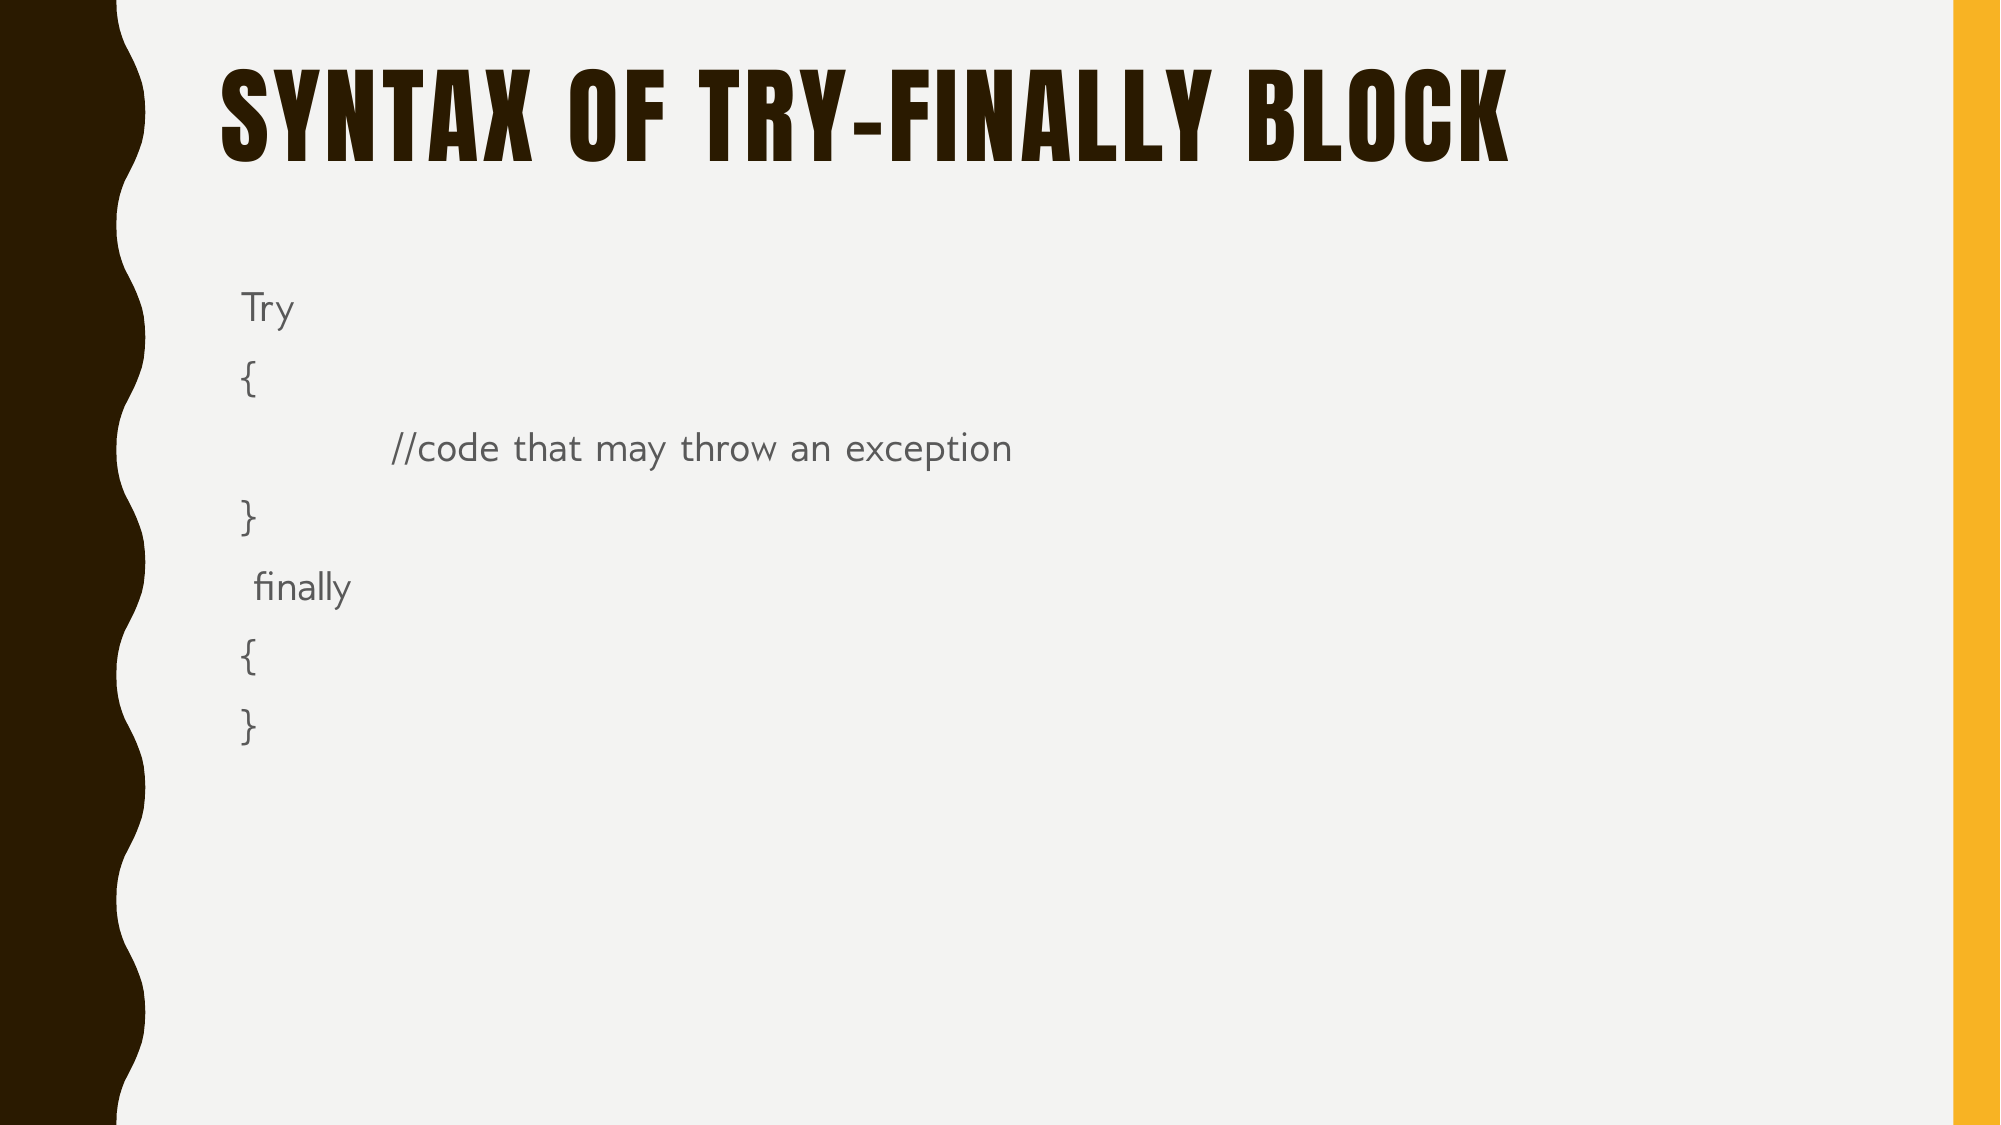

# Syntax of try-finally block
Try
{
	//code that may throw an exception
}
 finally
{
}